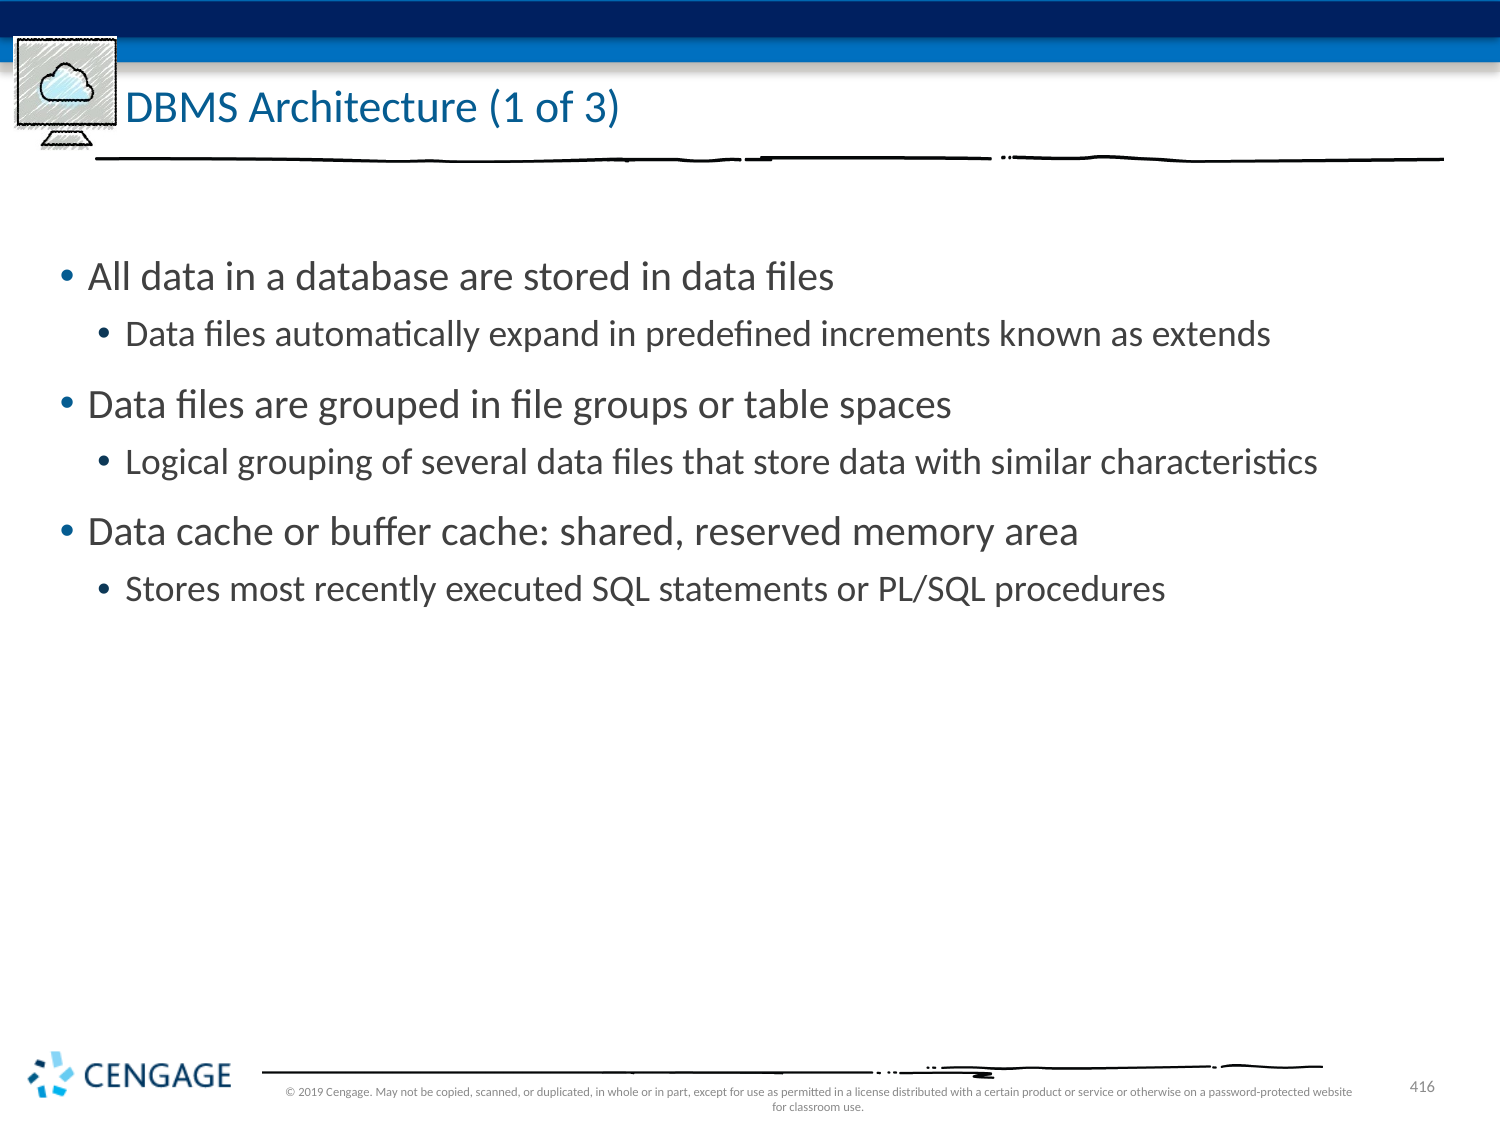

# DBMS Architecture (1 of 3)
All data in a database are stored in data files
Data files automatically expand in predefined increments known as extends
Data files are grouped in file groups or table spaces
Logical grouping of several data files that store data with similar characteristics
Data cache or buffer cache: shared, reserved memory area
Stores most recently executed SQL statements or PL/SQL procedures
© 2019 Cengage. May not be copied, scanned, or duplicated, in whole or in part, except for use as permitted in a license distributed with a certain product or service or otherwise on a password-protected website for classroom use.